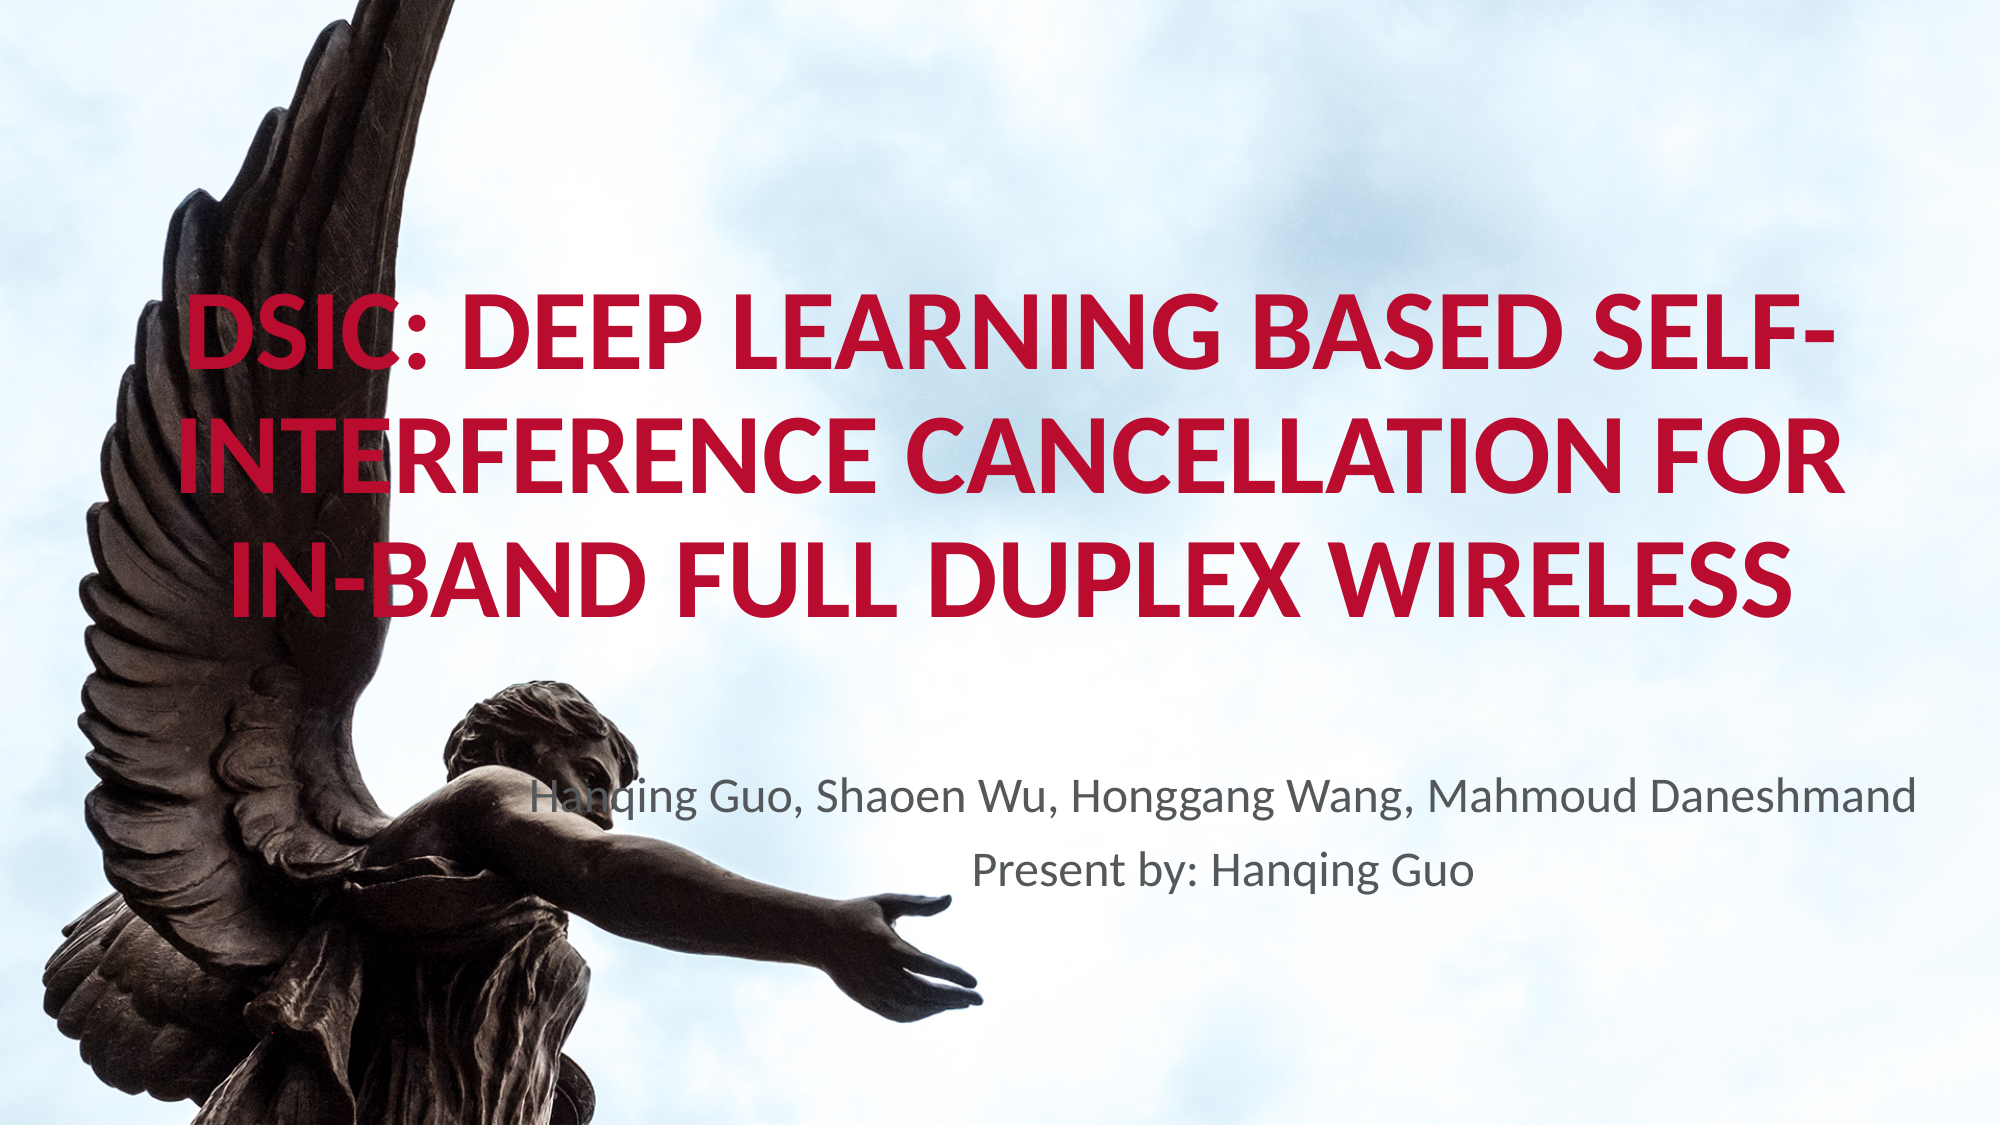

# DSIC: Deep Learning based Self-Interference Cancellation for In-Band Full Duplex Wireless
Hanqing Guo, Shaoen Wu, Honggang Wang, Mahmoud Daneshmand
Present by: Hanqing Guo